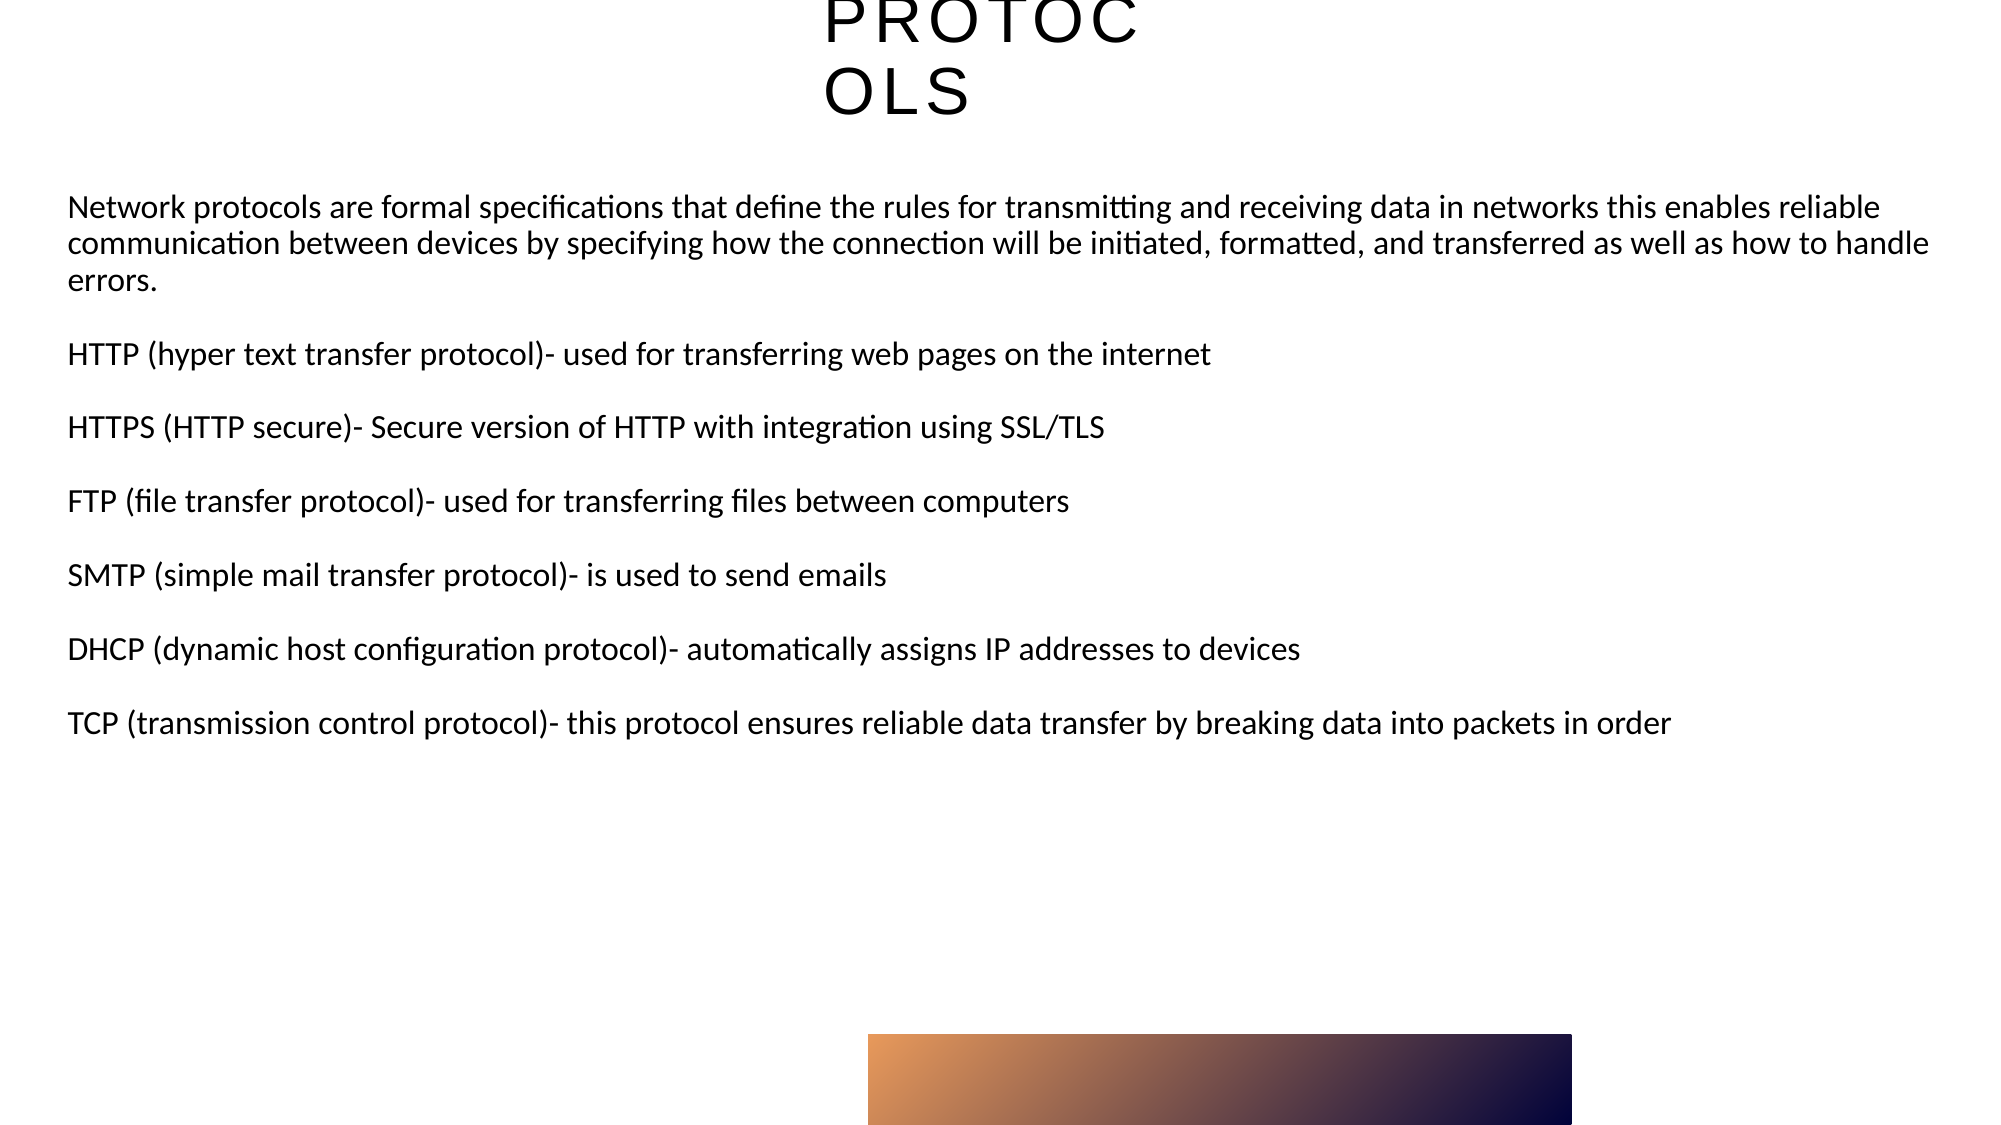

# protocols
Network protocols are formal specifications that define the rules for transmitting and receiving data in networks this enables reliable communication between devices by specifying how the connection will be initiated, formatted, and transferred as well as how to handle errors.
HTTP (hyper text transfer protocol)- used for transferring web pages on the internet
HTTPS (HTTP secure)- Secure version of HTTP with integration using SSL/TLS
FTP (file transfer protocol)- used for transferring files between computers
SMTP (simple mail transfer protocol)- is used to send emails
DHCP (dynamic host configuration protocol)- automatically assigns IP addresses to devices
TCP (transmission control protocol)- this protocol ensures reliable data transfer by breaking data into packets in order